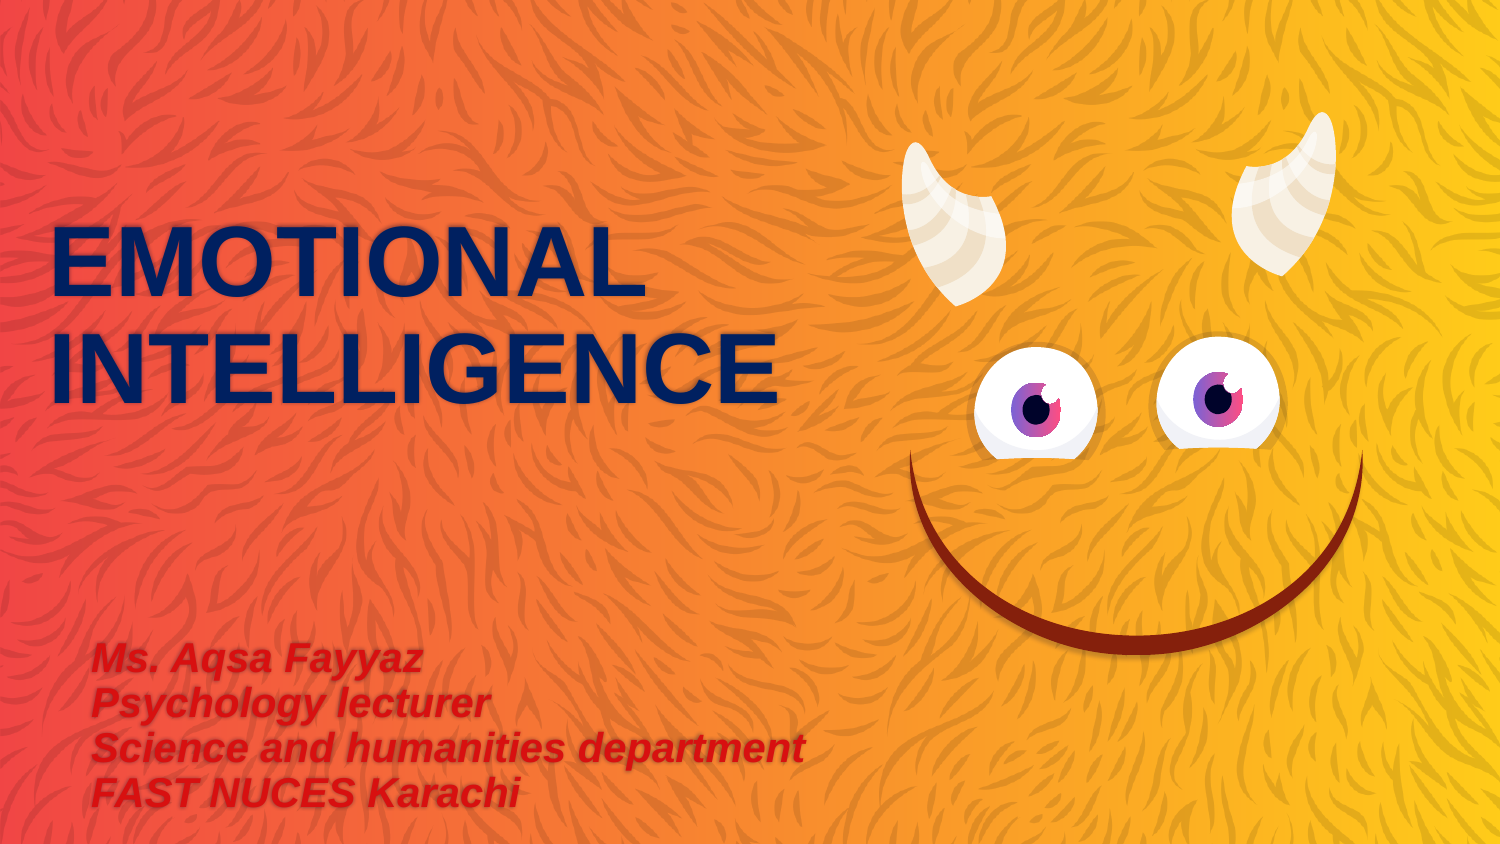

# EMOTIONAL  INTELLIGENCE

Ms. Aqsa Fayyaz
Psychology lecturer
Science and humanities department
FAST NUCES Karachi